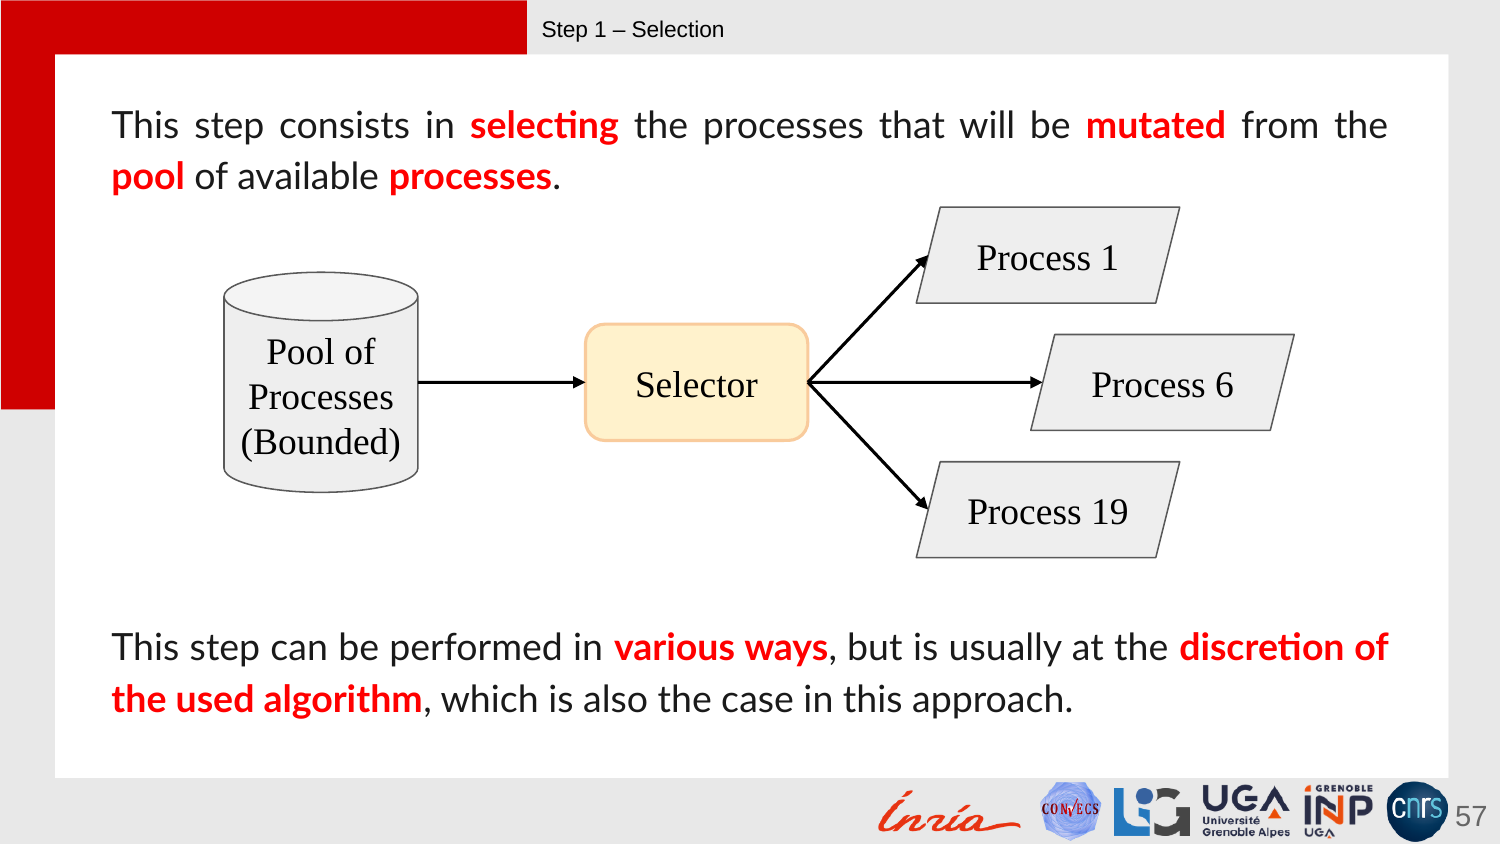

# Step 1 – Selection
This step consists in selecting the processes that will be mutated from the pool of available processes.
Process 1
Pool of Processes (Bounded)
Selector
Process 6
Process 19
This step can be performed in various ways, but is usually at the discretion of the used algorithm, which is also the case in this approach.
57